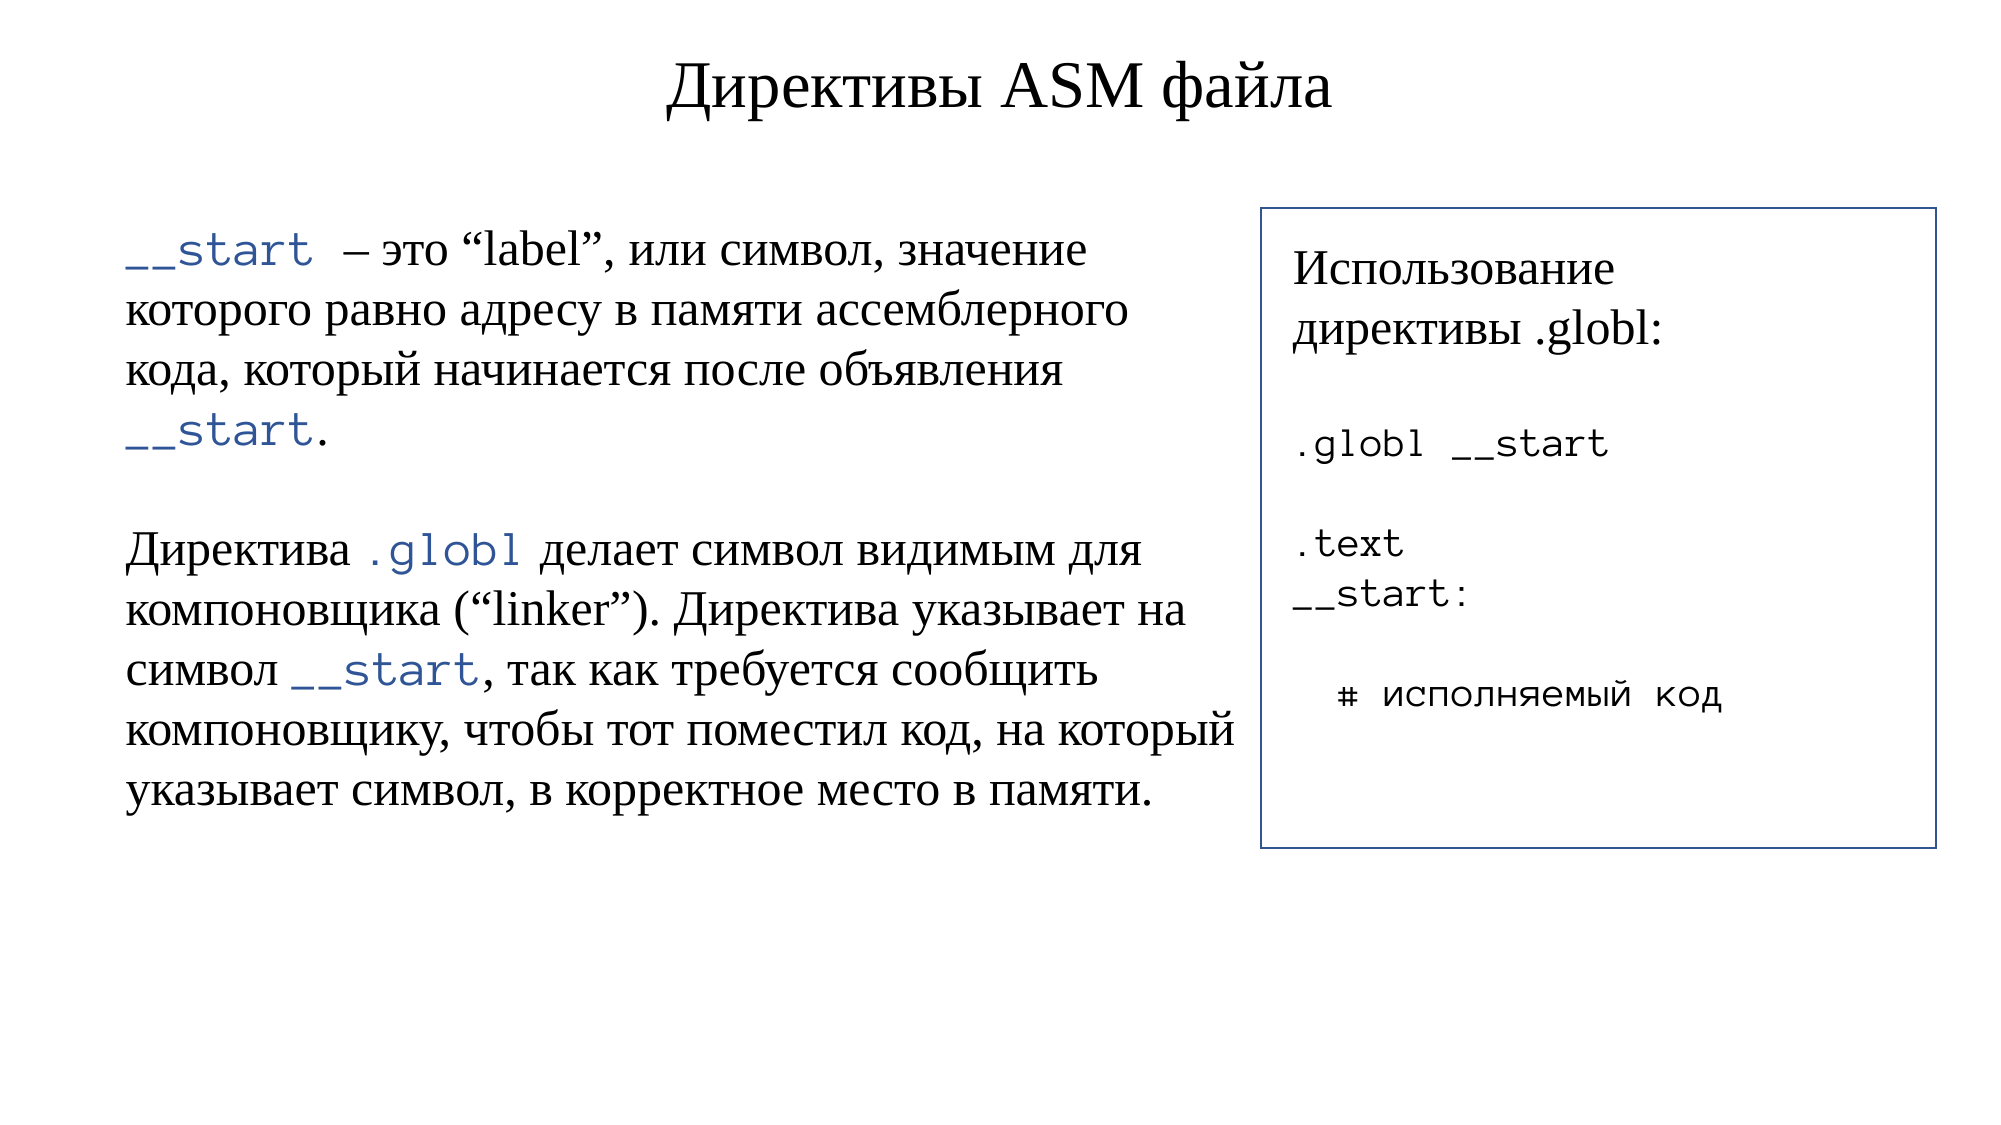

Директивы ASM файла
__start – это “label”, или символ, значение которого равно адресу в памяти ассемблерного кода, который начинается после объявления __start.

Директива .globl делает символ видимым для компоновщика (“linker”). Директива указывает на символ __start, так как требуется сообщить компоновщику, чтобы тот поместил код, на который указывает символ, в корректное место в памяти.

Использование директивы .globl:

.globl __start

.text
__start:

  # исполняемый код